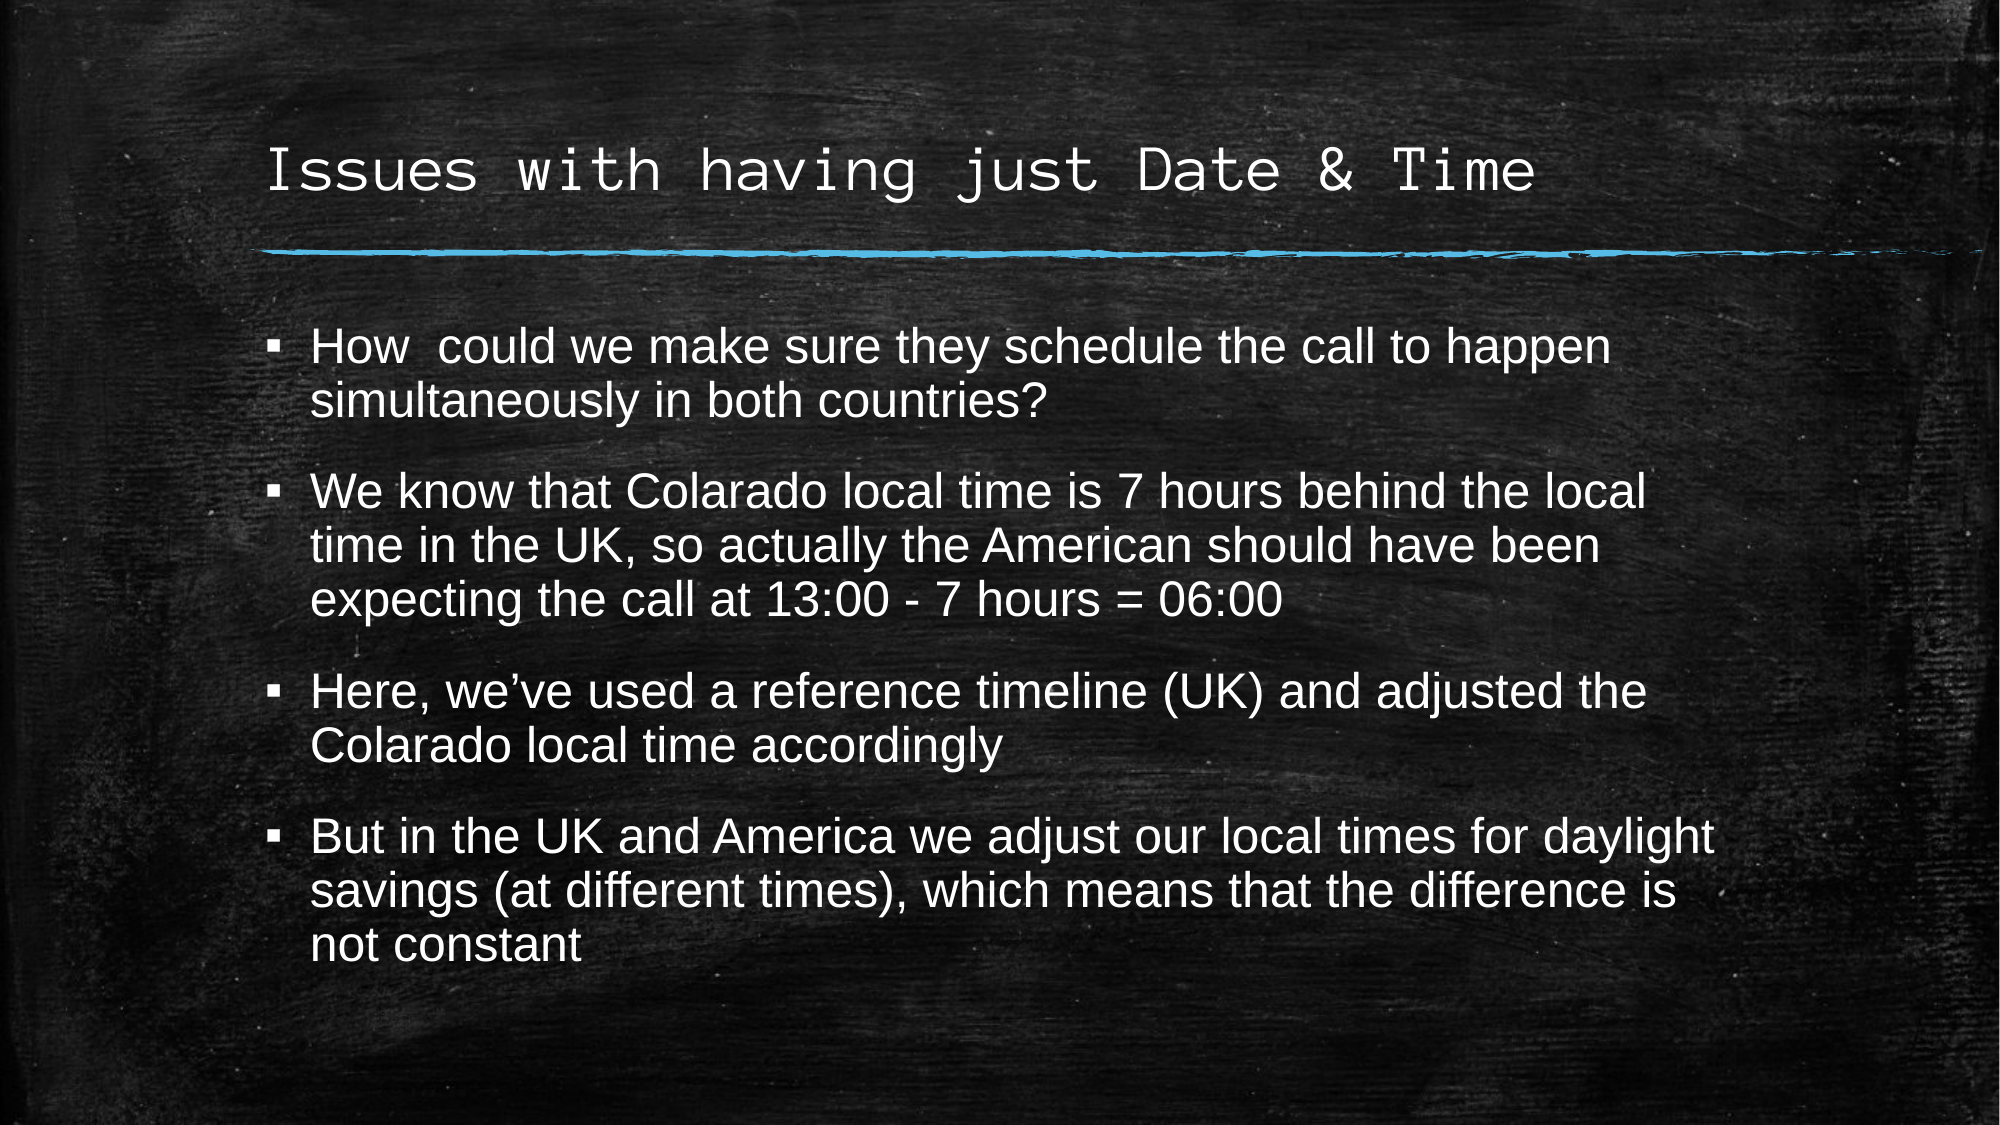

# Issues with having just Date & Time
How  could we make sure they schedule the call to happen simultaneously in both countries?
We know that Colarado local time is 7 hours behind the local time in the UK, so actually the American should have been expecting the call at 13:00 - 7 hours = 06:00
Here, we’ve used a reference timeline (UK) and adjusted the Colarado local time accordingly
But in the UK and America we adjust our local times for daylight savings (at different times), which means that the difference is not constant